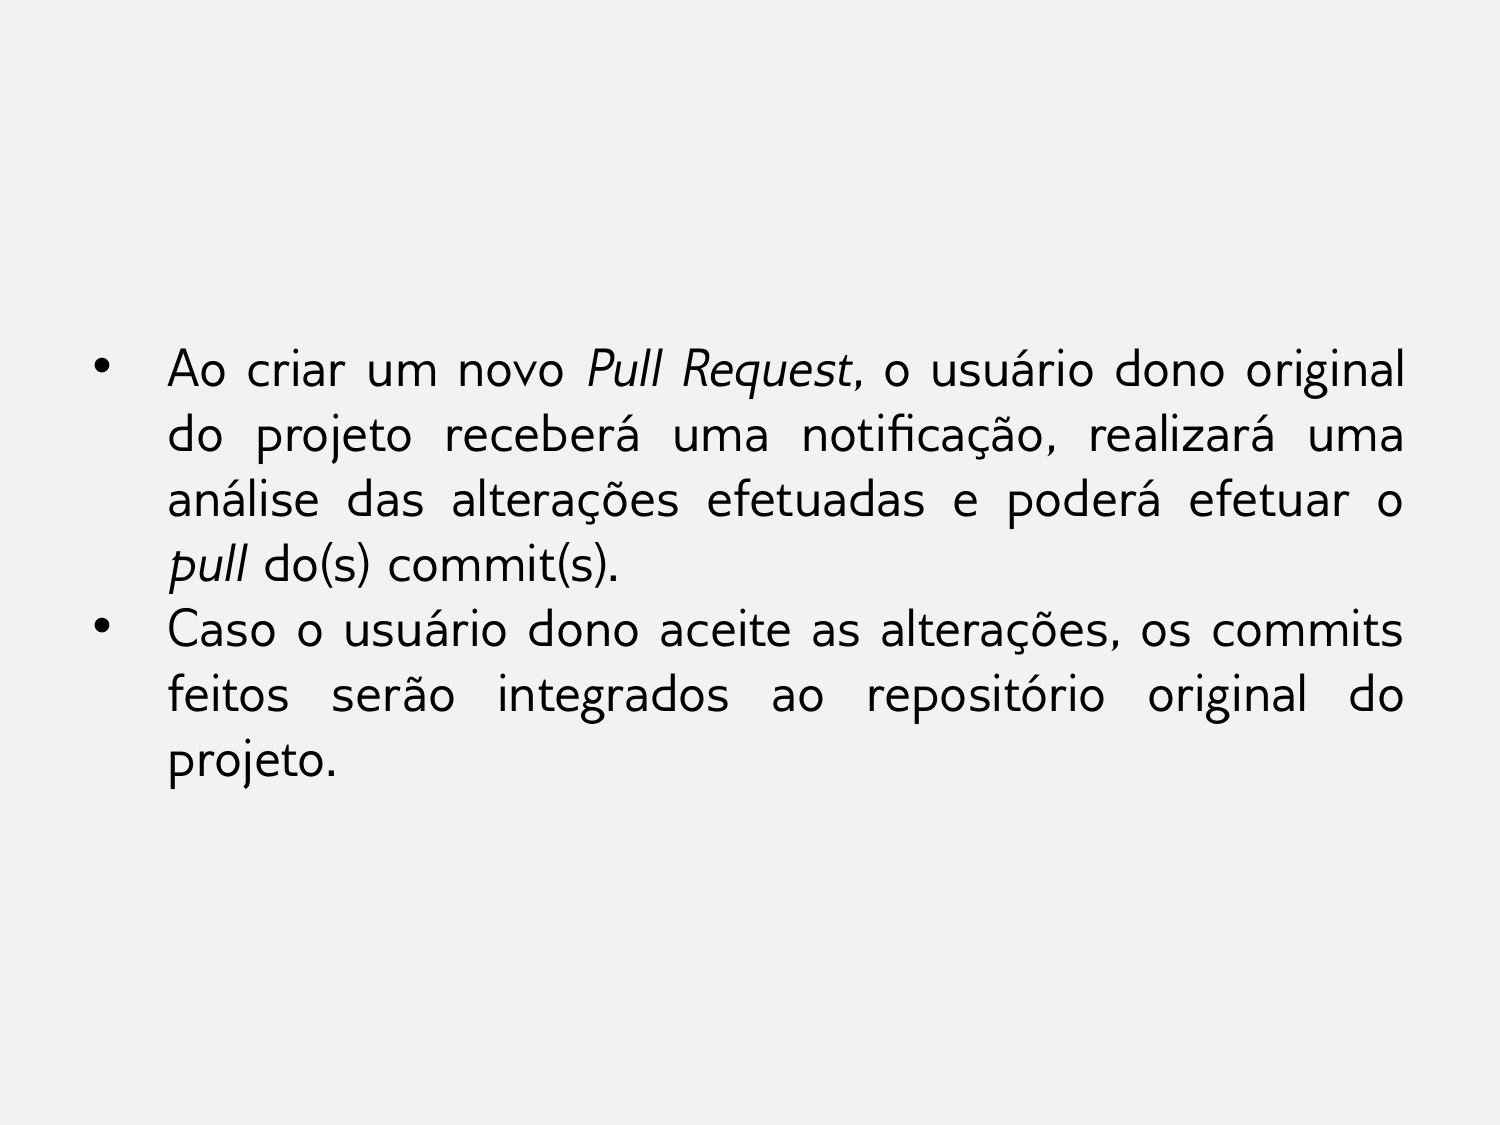

Ao criar um novo Pull Request, o usuário dono original do projeto receberá uma notificação, realizará uma análise das alterações efetuadas e poderá efetuar o pull do(s) commit(s).
Caso o usuário dono aceite as alterações, os commits feitos serão integrados ao repositório original do projeto.